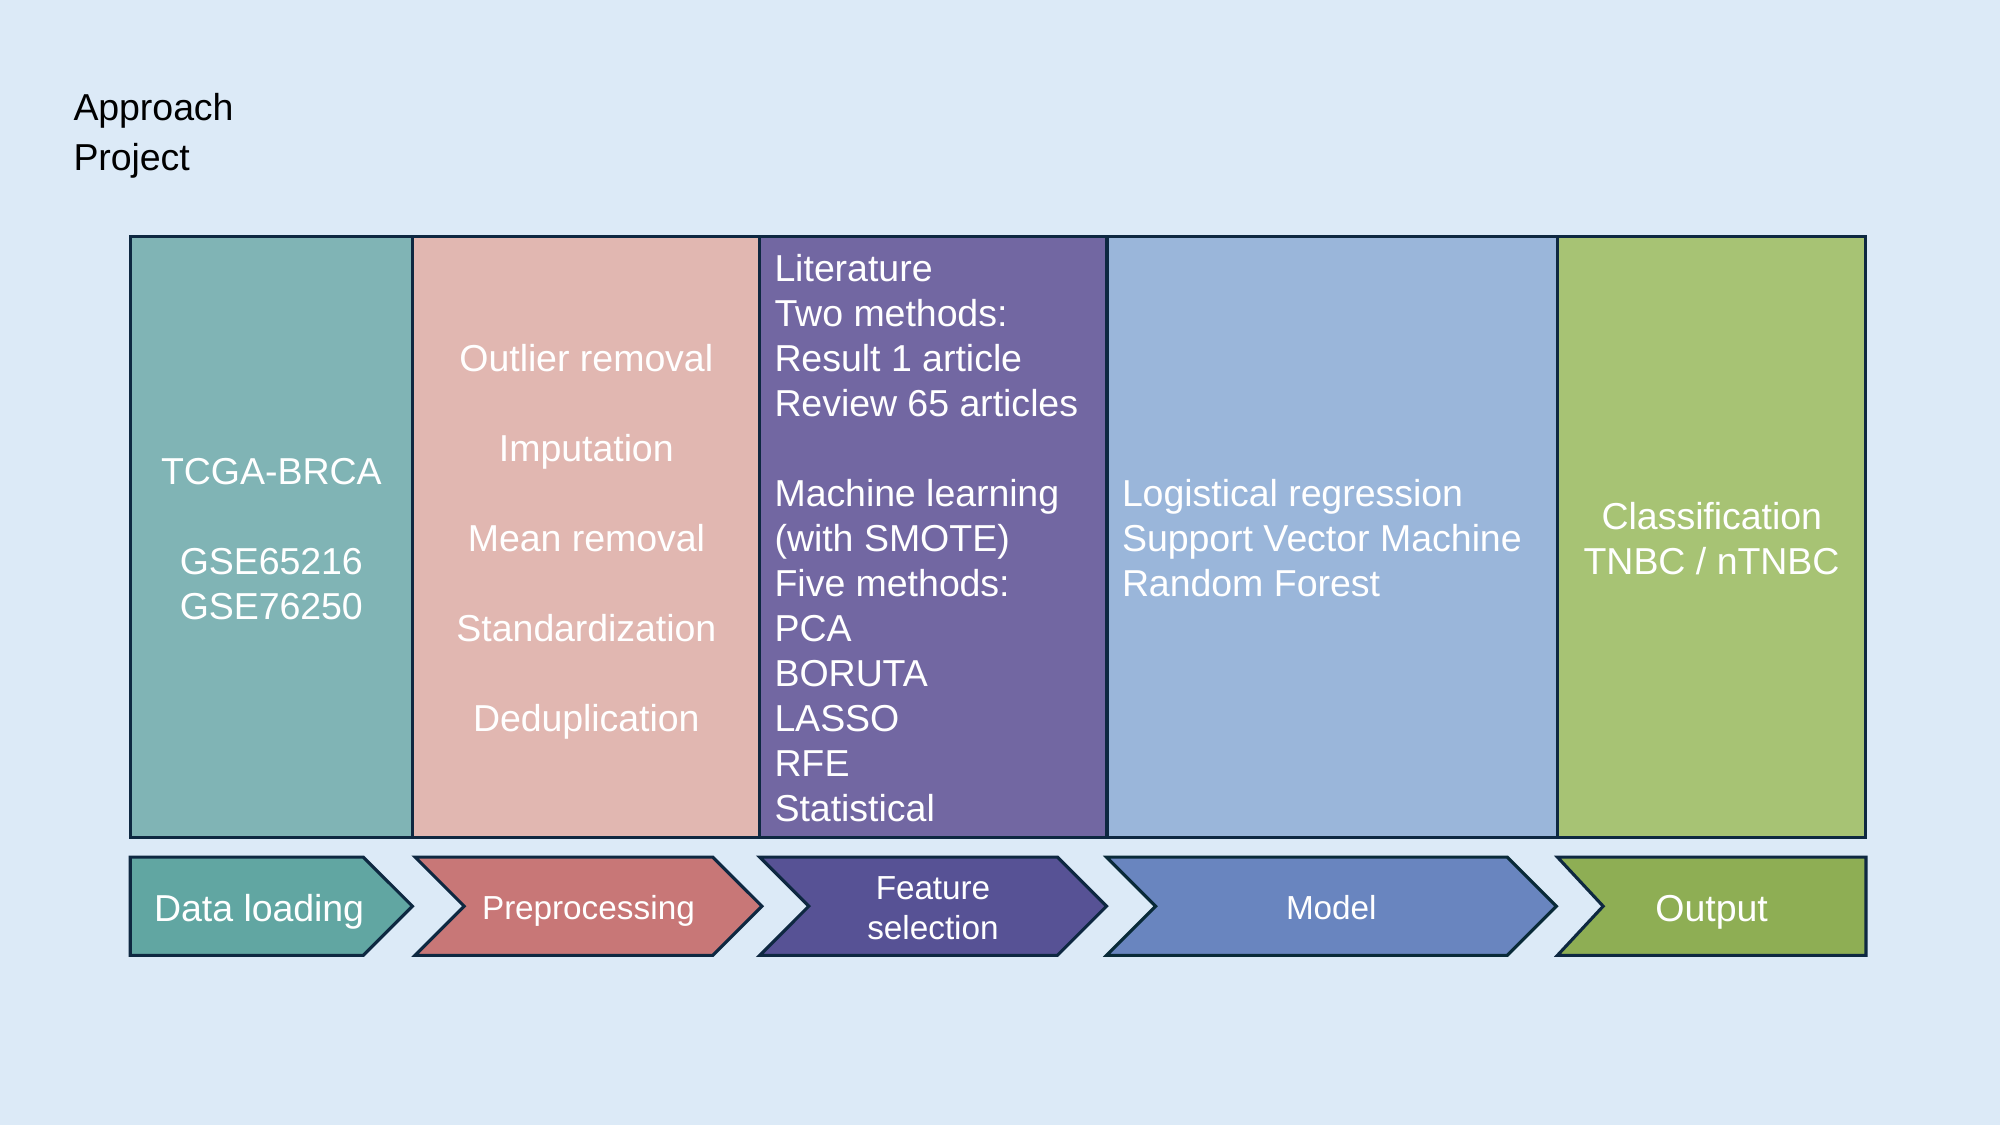

Approach
Project
TCGA-BRCA

GSE65216
GSE76250
Outlier removal

Imputation

Mean removal

Standardization

Deduplication
Literature
Two methods:
Result 1 article
Review 65 articles

Machine learning
(with SMOTE)
Five methods:
PCA
BORUTA
LASSO
RFE
Statistical
Logistical regression
Support Vector Machine
Random Forest
Classification
TNBC / nTNBC
Data loading
Preprocessing
Feature
selection
Model
Output